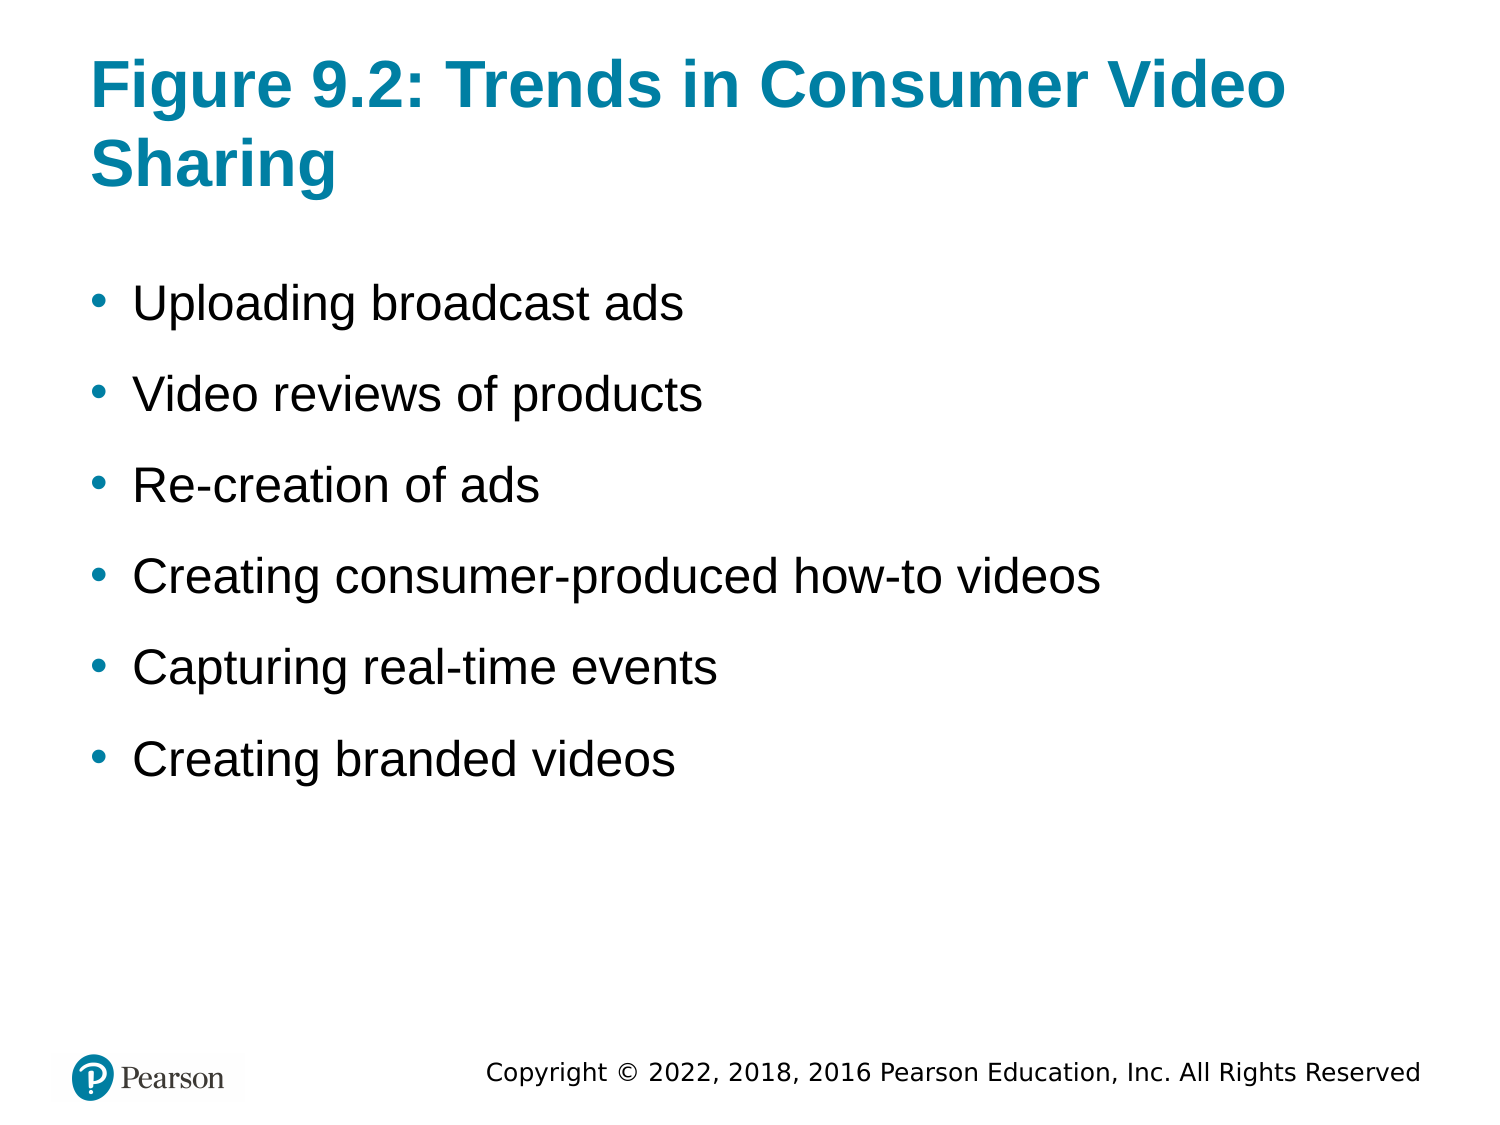

# Figure 9.2: Trends in Consumer Video Sharing
Uploading broadcast ads
Video reviews of products
Re-creation of ads
Creating consumer-produced how-to videos
Capturing real-time events
Creating branded videos